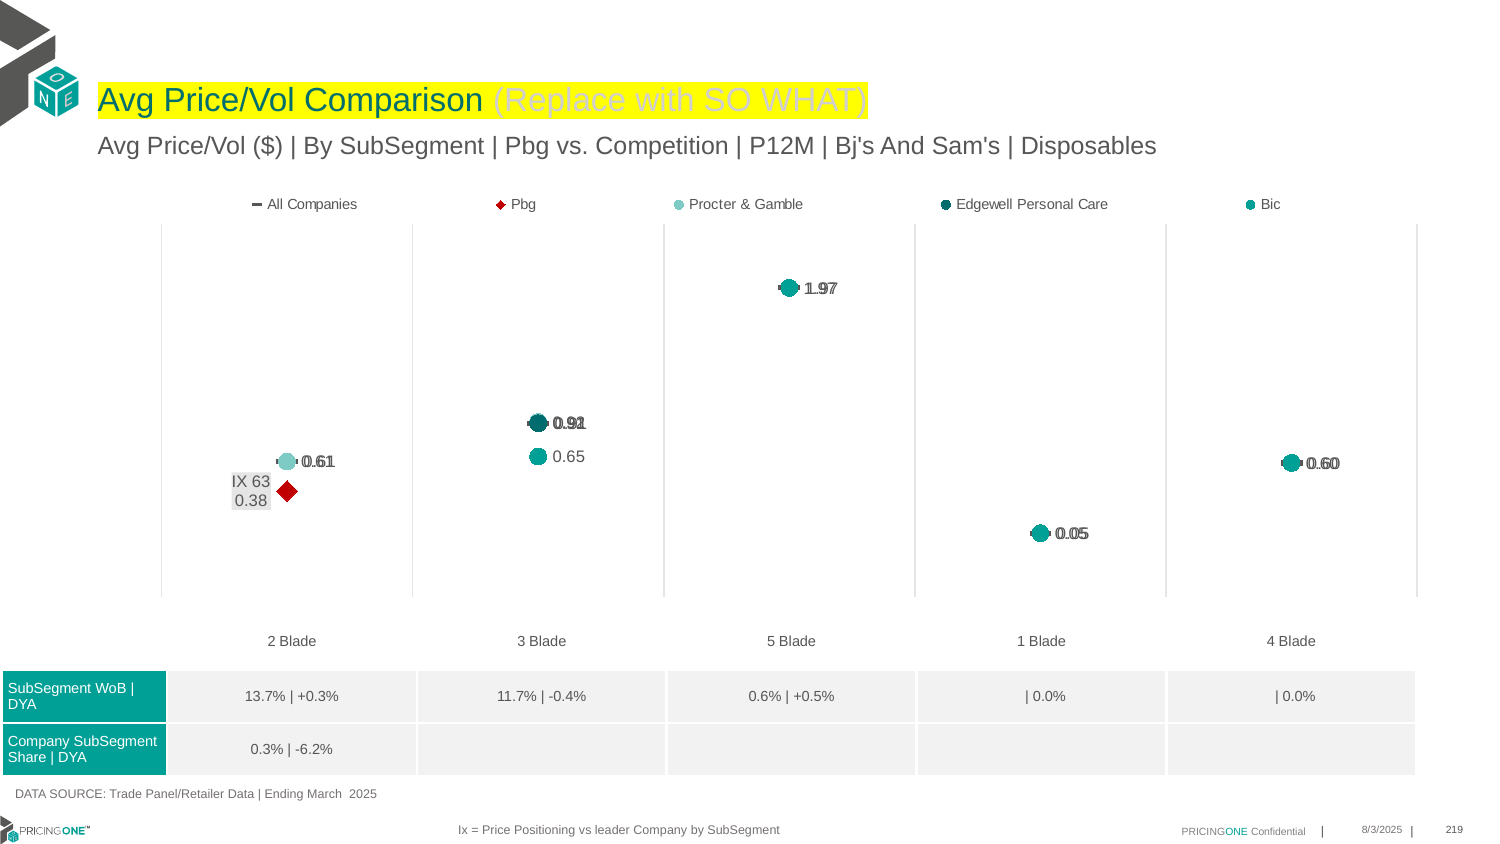

# Avg Price/Vol Comparison (Replace with SO WHAT)
Avg Price/Vol ($) | By SubSegment | Pbg vs. Competition | P12M | Bj's And Sam's | Disposables

### Chart

| Category | All Companies | Pbg | Procter & Gamble | Edgewell Personal Care | Bic |
|---|---|---|---|---|---|
| IX 63 | 0.61 | 0.38 | 0.61 | None | None |
| None | 0.91 | None | 0.92 | 0.91 | 0.65 |
| None | 1.97 | None | None | None | 1.97 |
| None | 0.05 | None | None | None | 0.05 |
| None | 0.6 | None | None | None | 0.6 |
|  | 2 Blade | 3 Blade | 5 Blade | 1 Blade | 4 Blade |
| --- | --- | --- | --- | --- | --- |
| SubSegment WoB | DYA | 13.7% | +0.3% | 11.7% | -0.4% | 0.6% | +0.5% | | 0.0% | | 0.0% |
| Company SubSegment Share | DYA | 0.3% | -6.2% |  |  |  |  |
DATA SOURCE: Trade Panel/Retailer Data | Ending March  2025
Ix = Price Positioning vs leader Company by SubSegment
8/3/2025
219